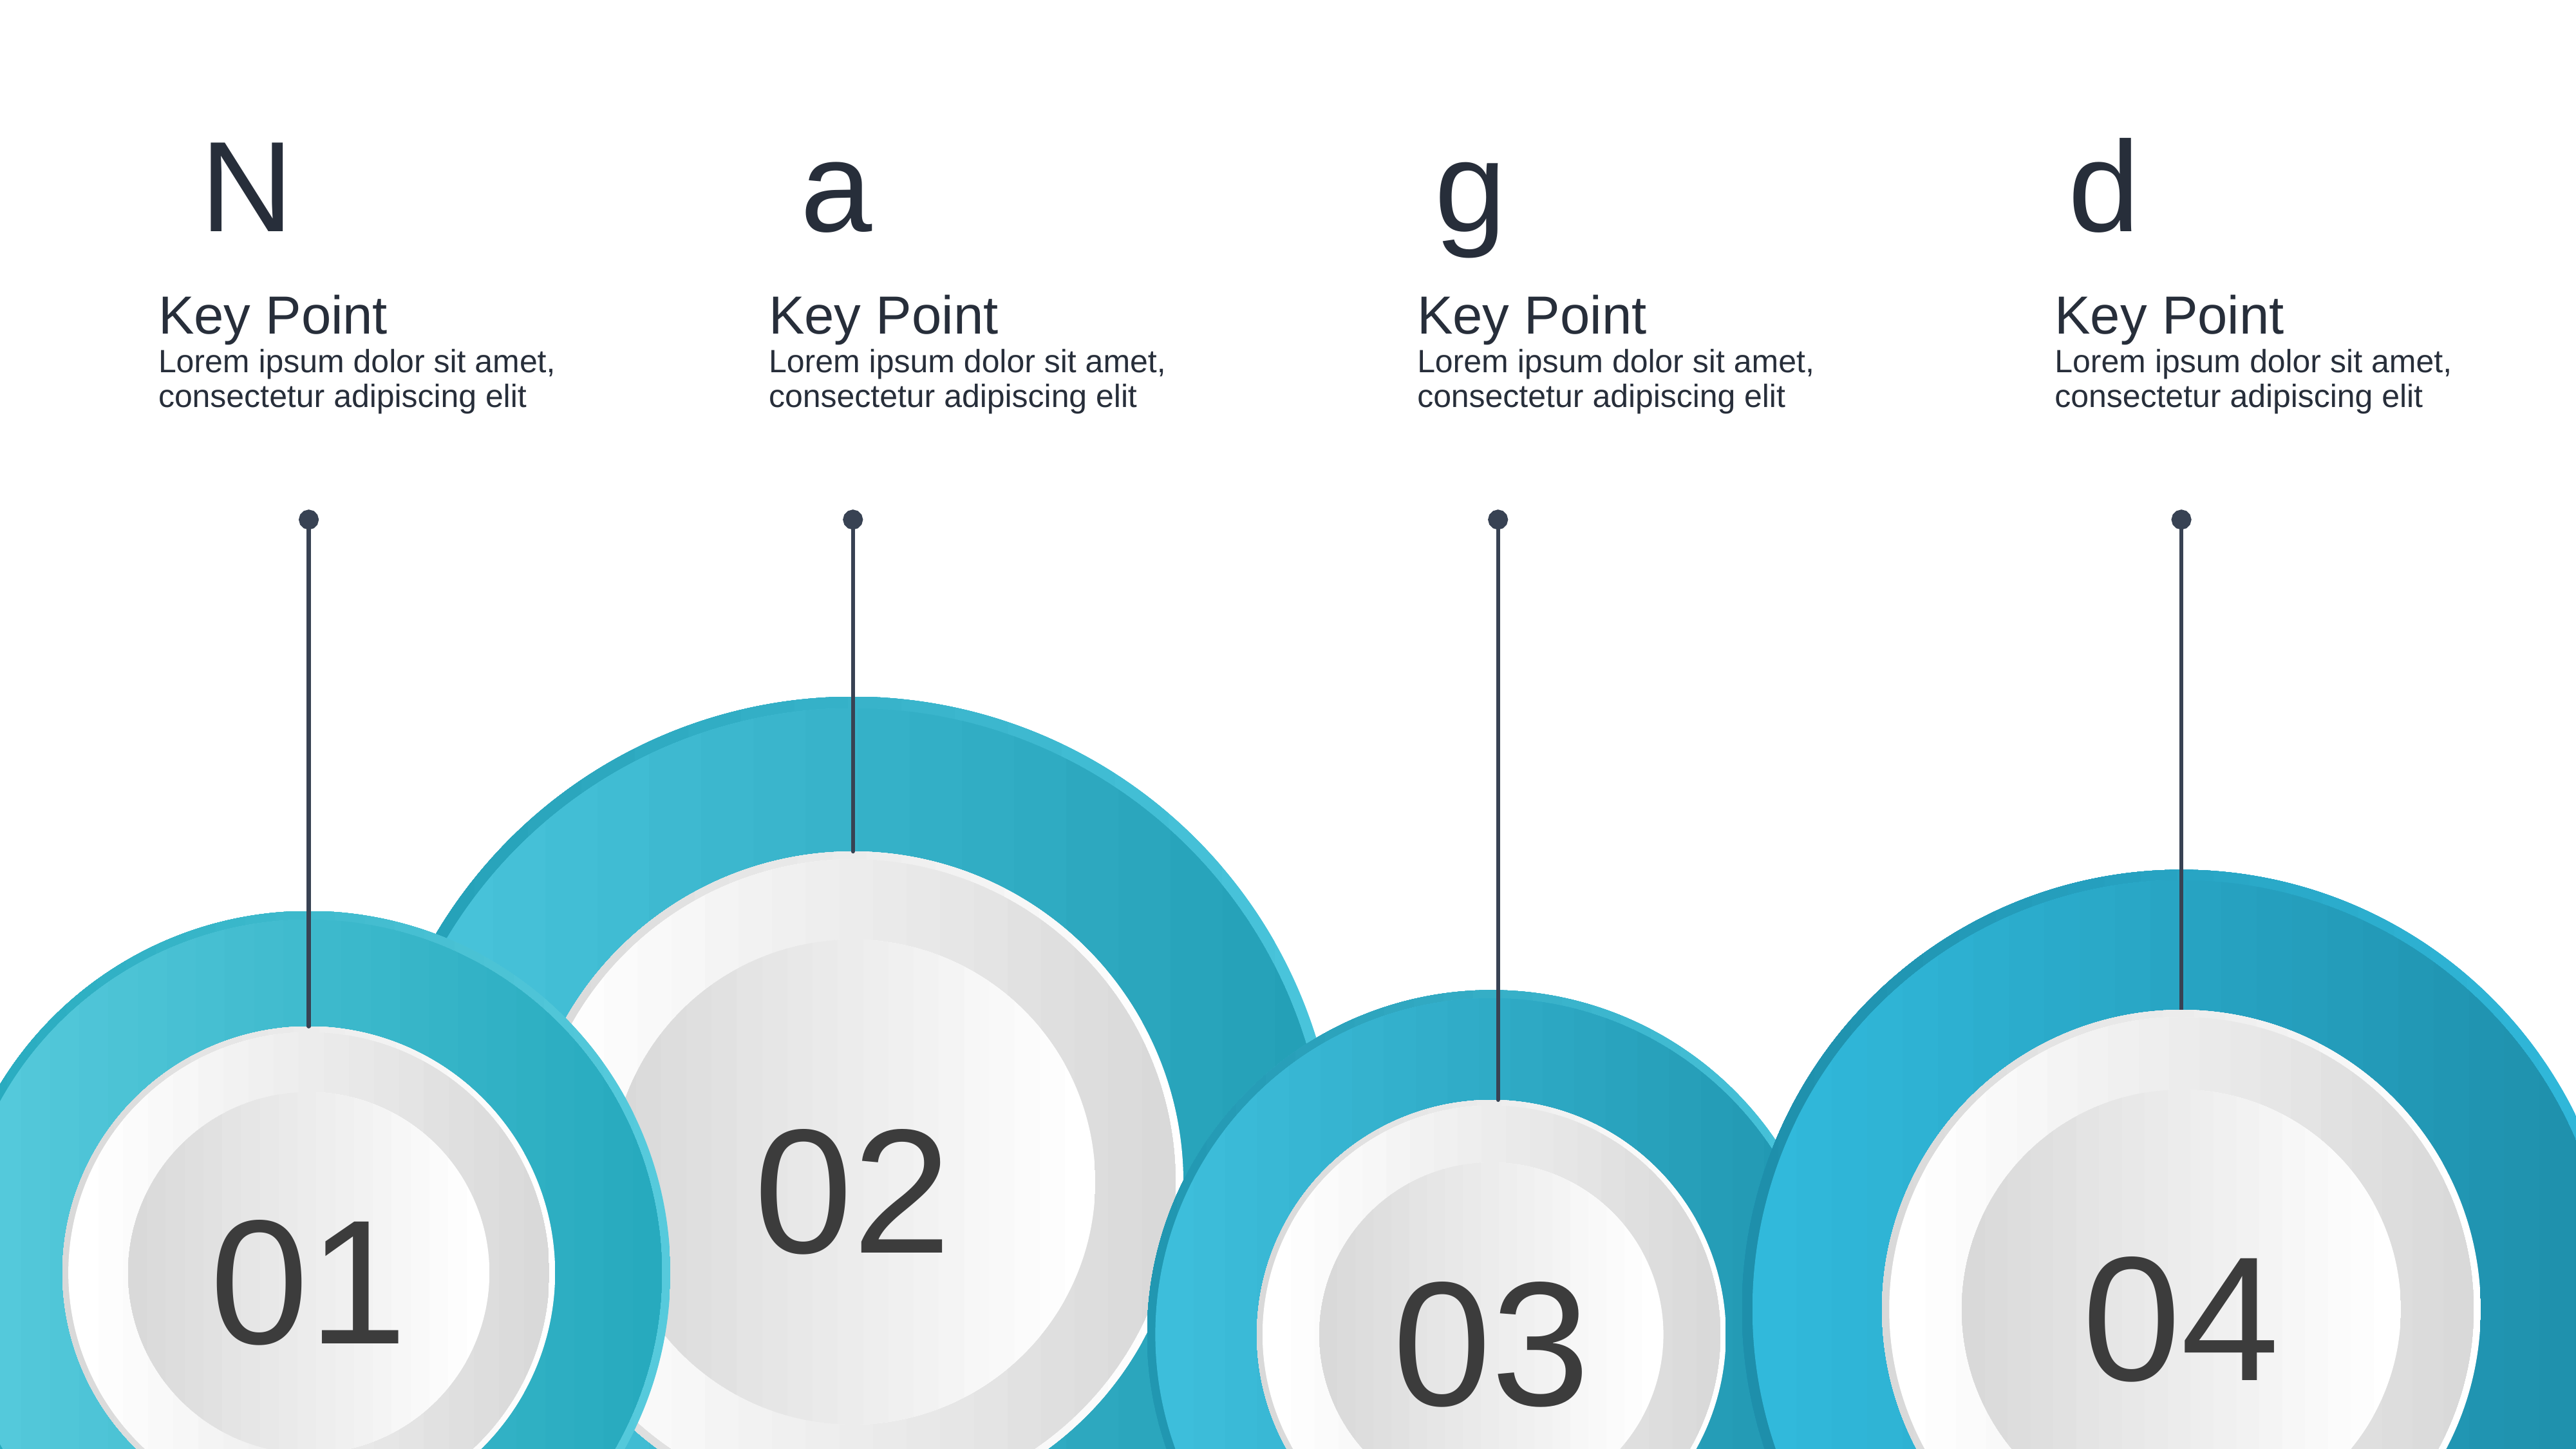

a
Key Point
Lorem ipsum dolor sit amet, consectetur adipiscing elit
g
Key Point
Lorem ipsum dolor sit amet, consectetur adipiscing elit
d
Key Point
Lorem ipsum dolor sit amet, consectetur adipiscing elit
N
Key Point
Lorem ipsum dolor sit amet, consectetur adipiscing elit

02

04

01

03